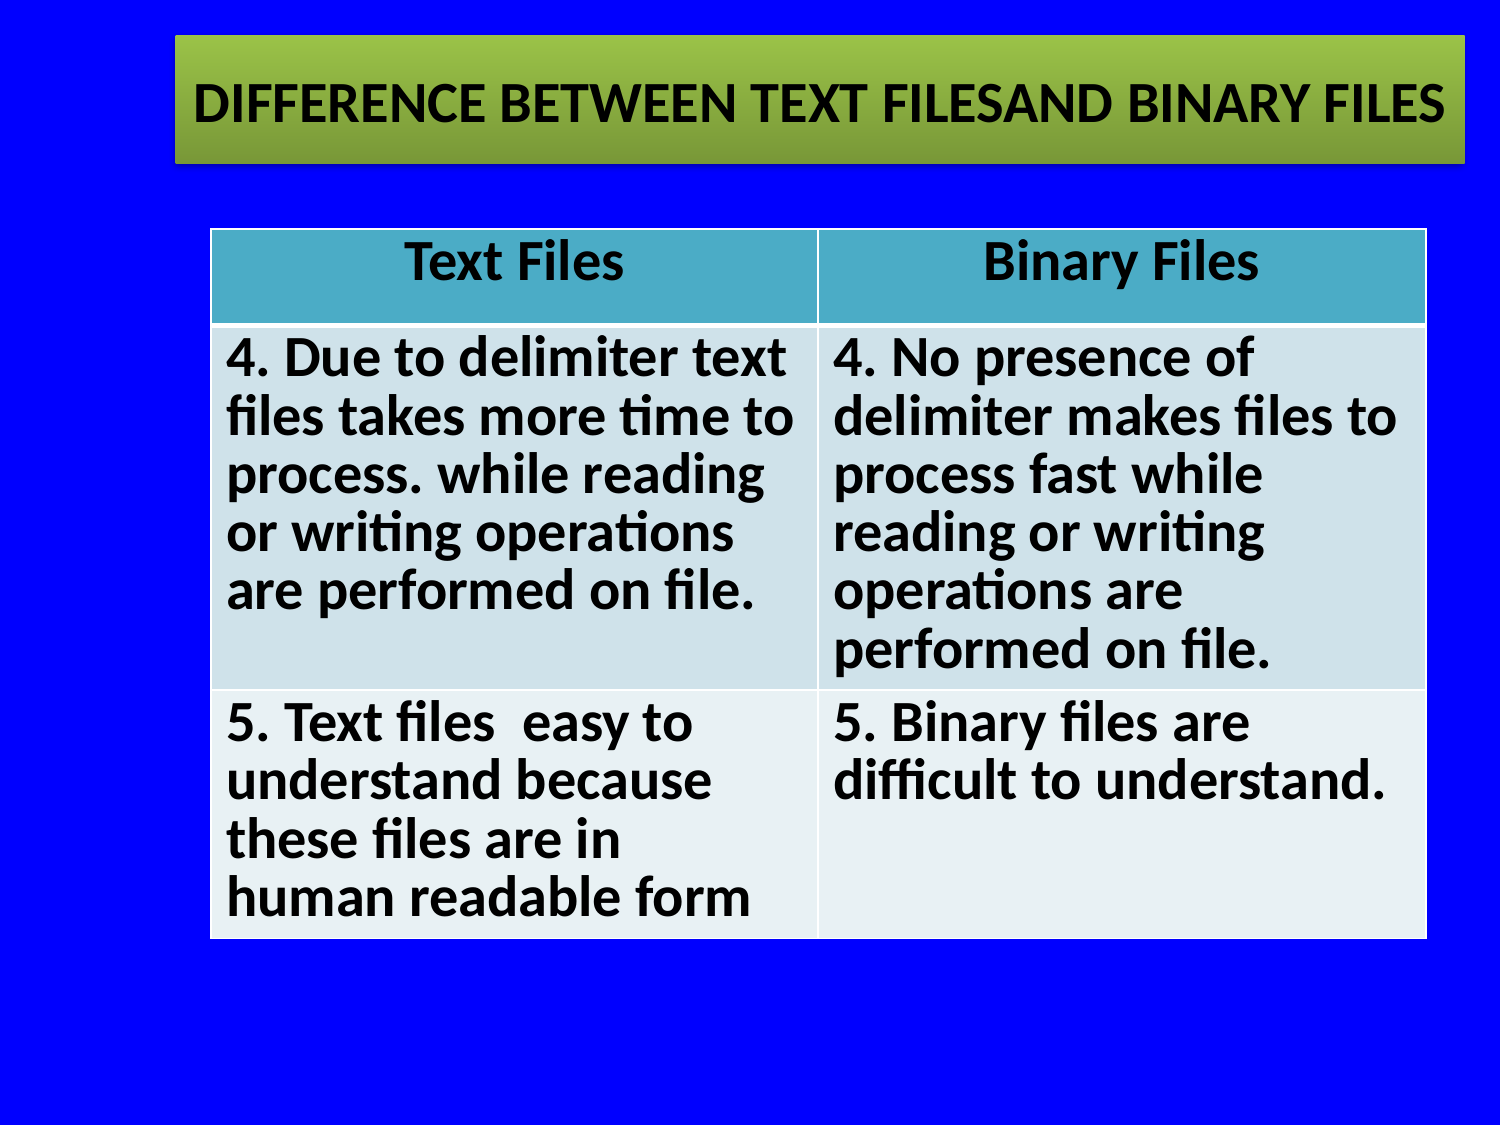

DIFFERENCE BETWEEN TEXT FILESAND BINARY FILES
| Text Files | Binary Files |
| --- | --- |
| 4. Due to delimiter text files takes more time to process. while reading or writing operations are performed on file. | 4. No presence of delimiter makes files to process fast while reading or writing operations are performed on file. |
| 5. Text files easy to understand because these files are in human readable form | 5. Binary files are difficult to understand. |